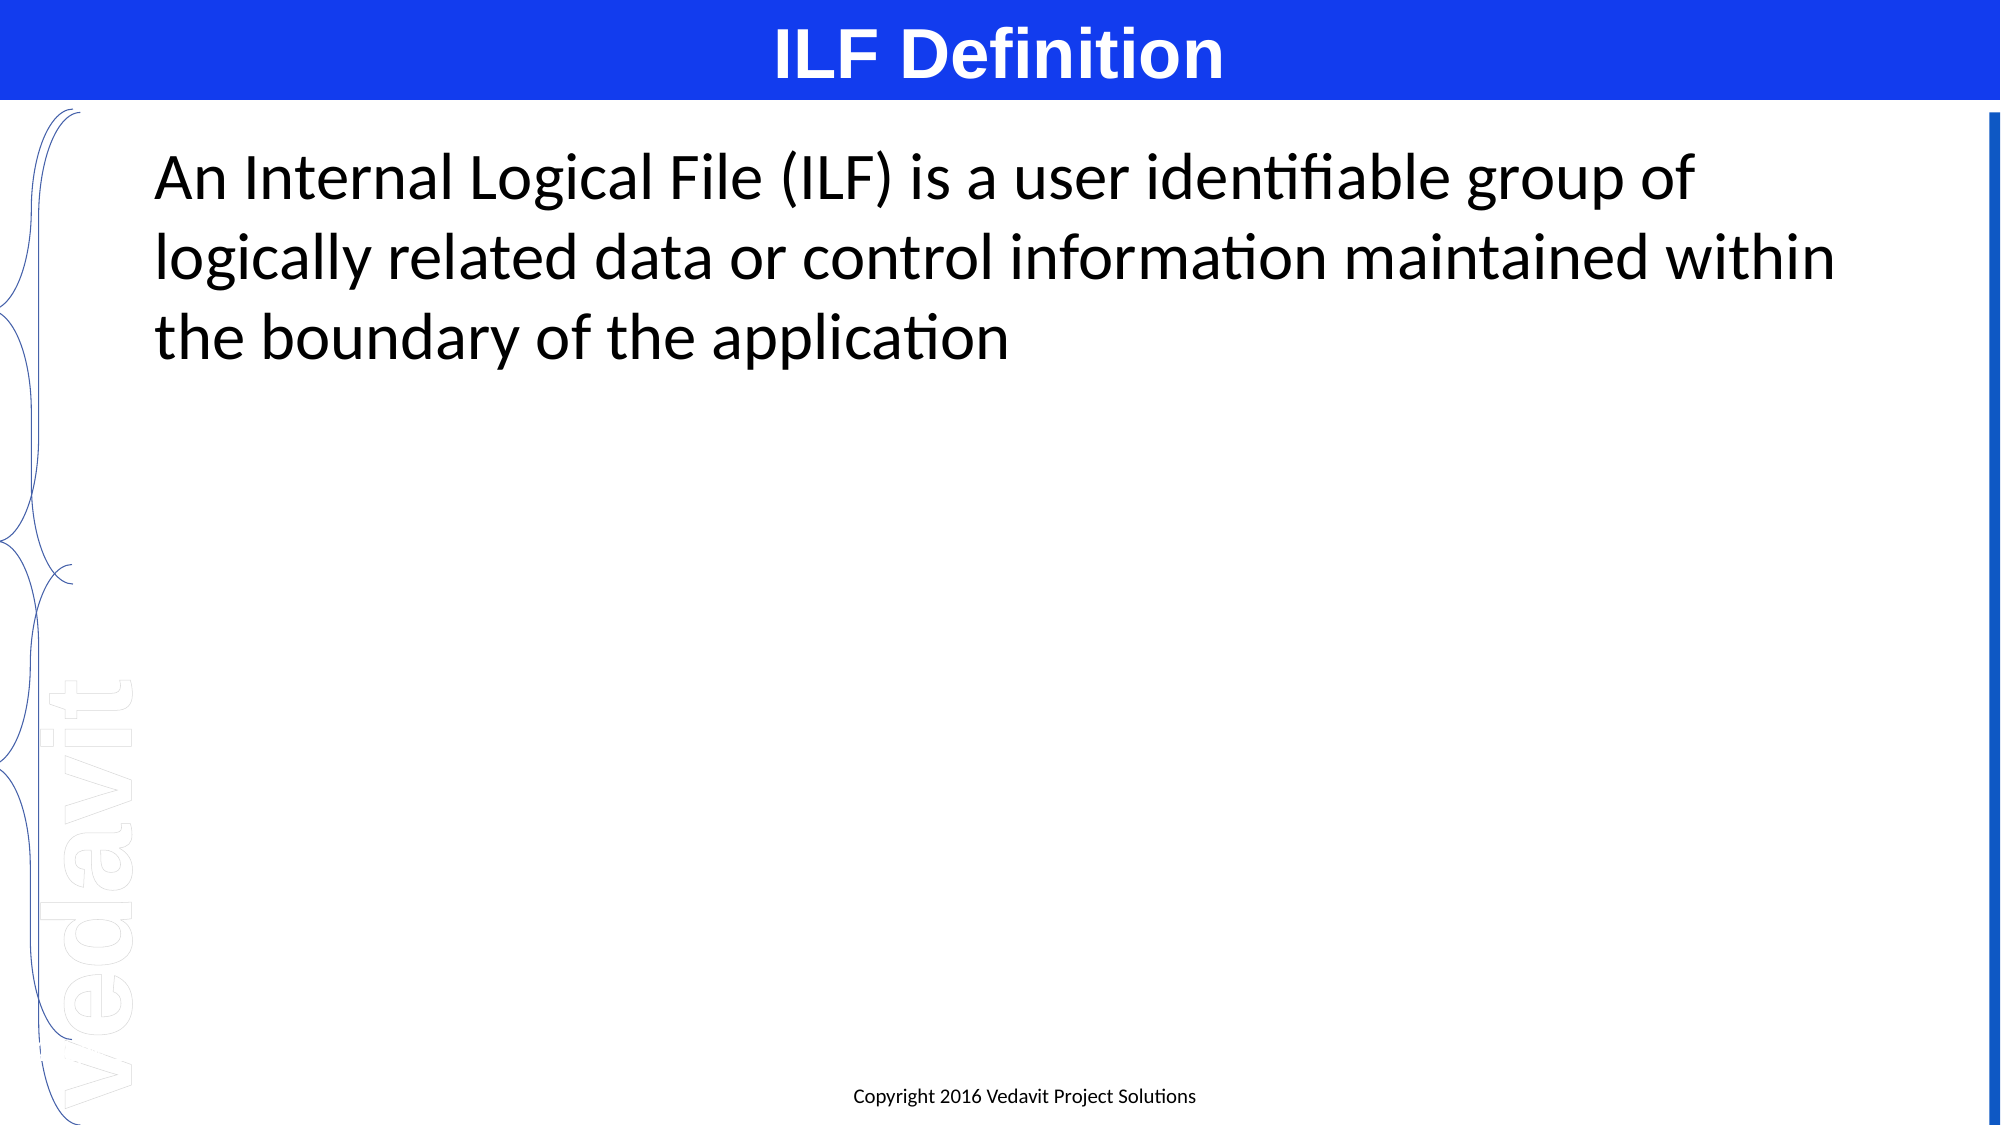

# ILF Definition

	An Internal Logical File (ILF) is a user identifiable group of logically related data or control information maintained within the boundary of the application
04-Apr-16
Slide #